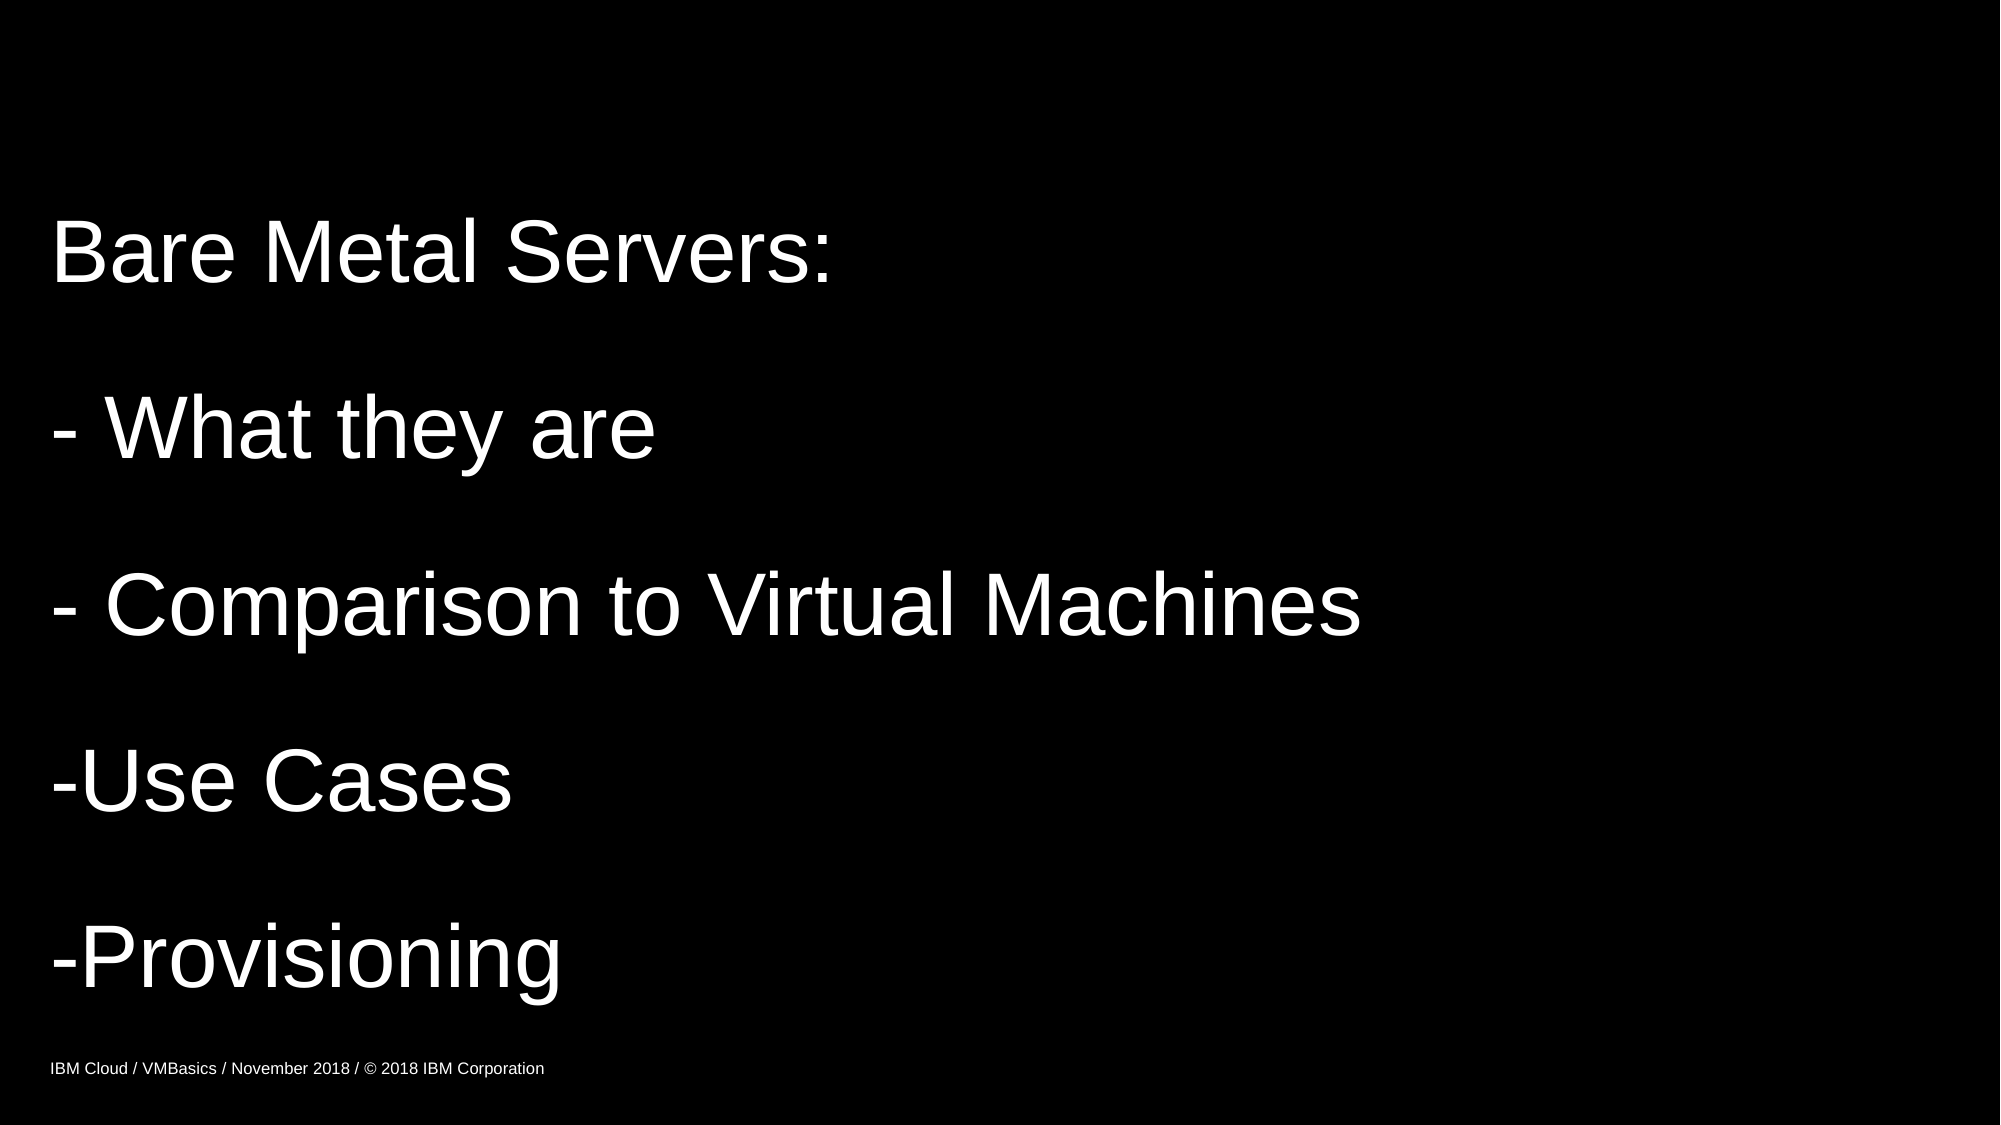

# Bare Metal Servers:
- What they are
- Comparison to Virtual Machines
-Use Cases
-Provisioning
IBM Cloud / VMBasics / November 2018 / © 2018 IBM Corporation